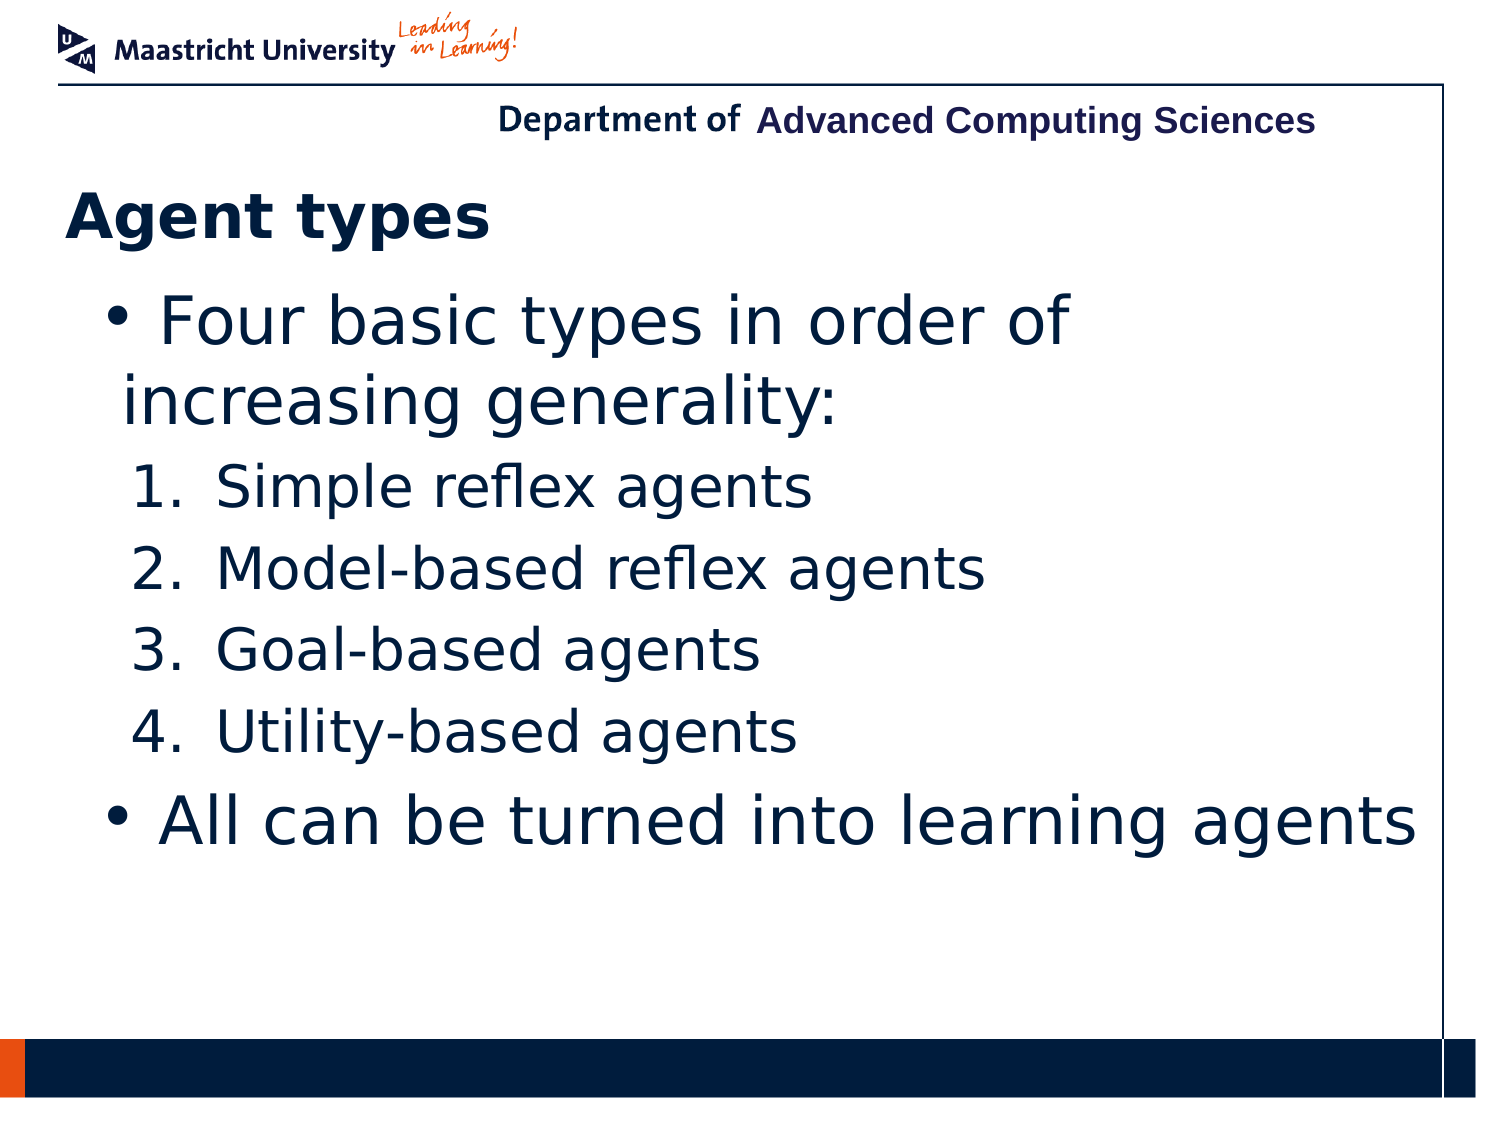

# Agent types
 Four basic types in order of increasing generality:
Simple reflex agents
Model-based reflex agents
Goal-based agents
Utility-based agents
 All can be turned into learning agents